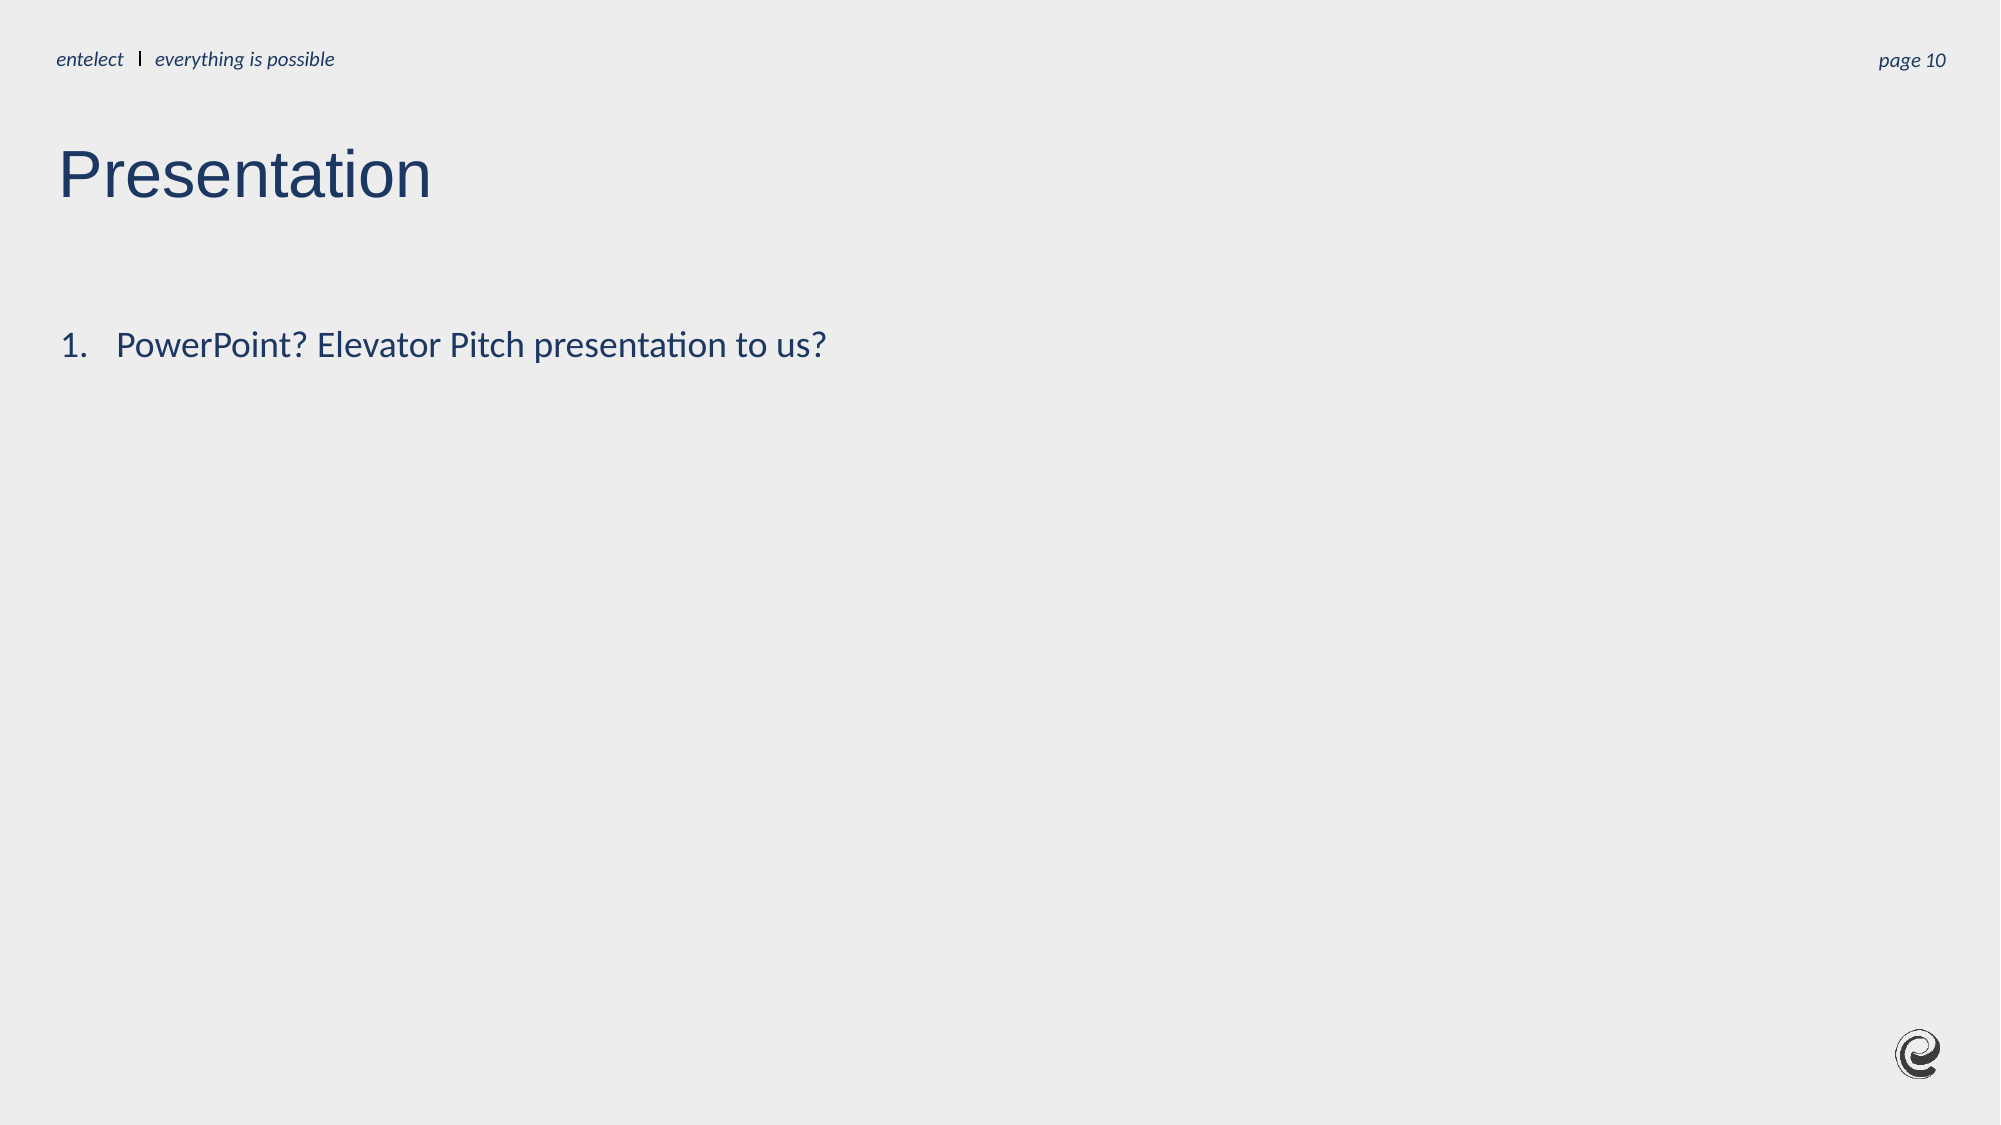

page
10
# Presentation

PowerPoint? Elevator Pitch presentation to us?